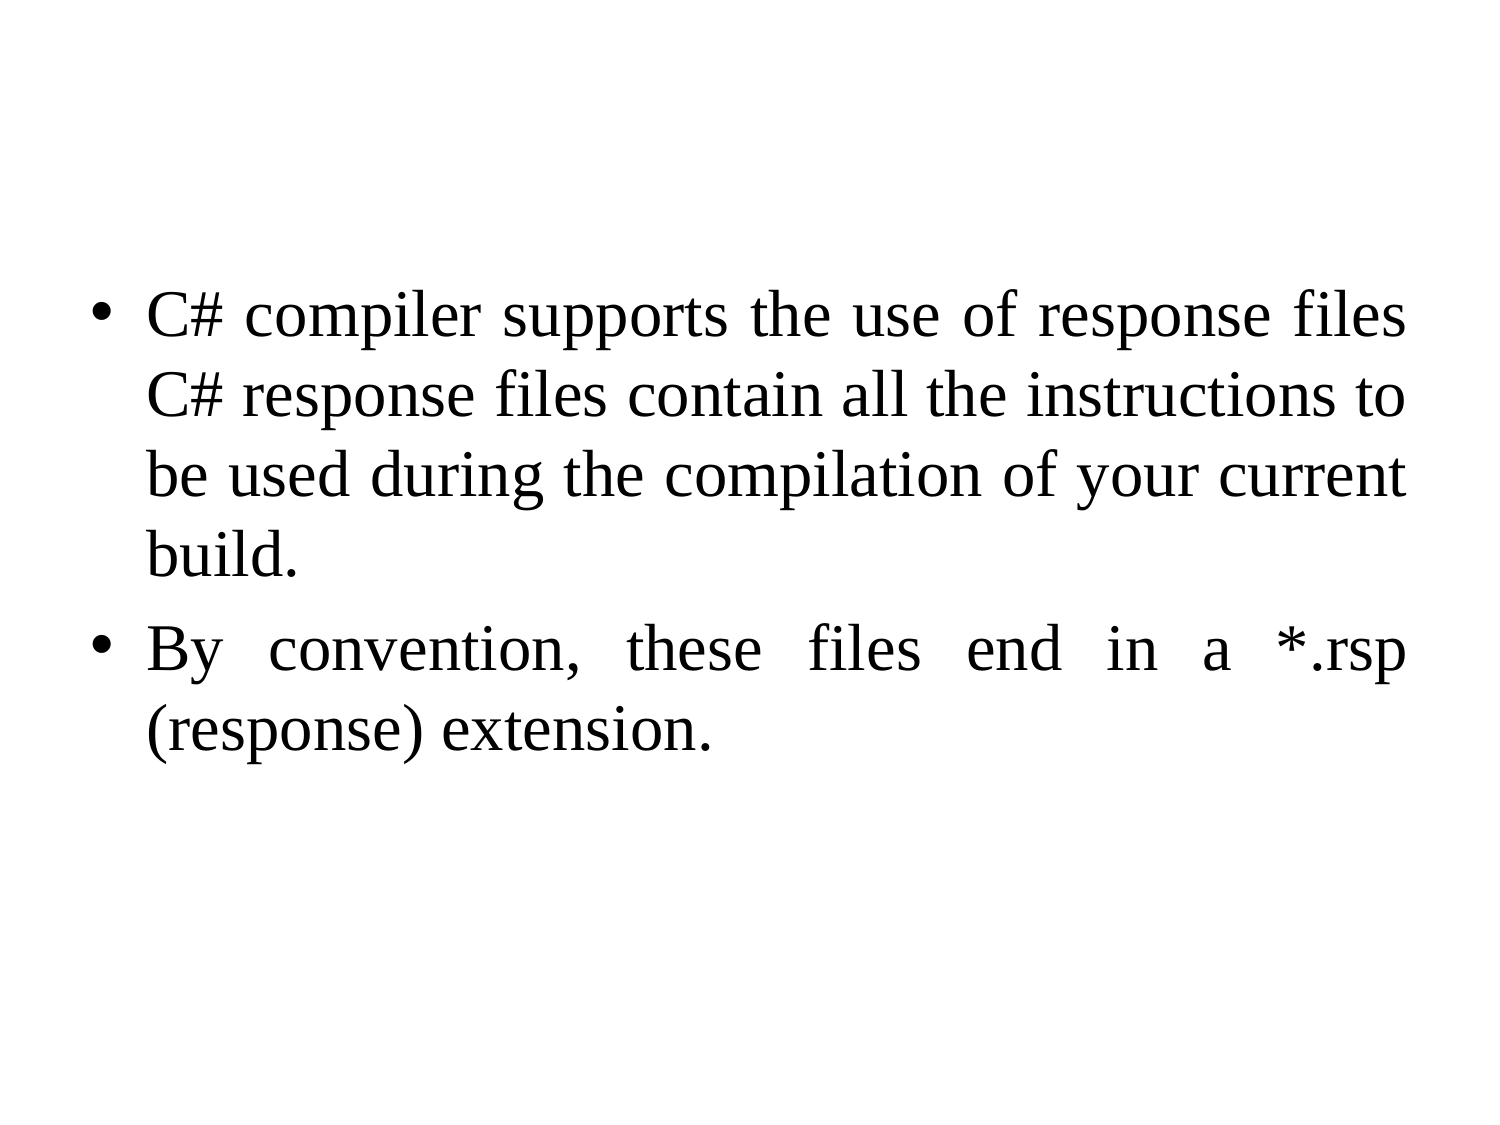

#
C# compiler supports the use of response files C# response files contain all the instructions to be used during the compilation of your current build.
By convention, these files end in a *.rsp (response) extension.